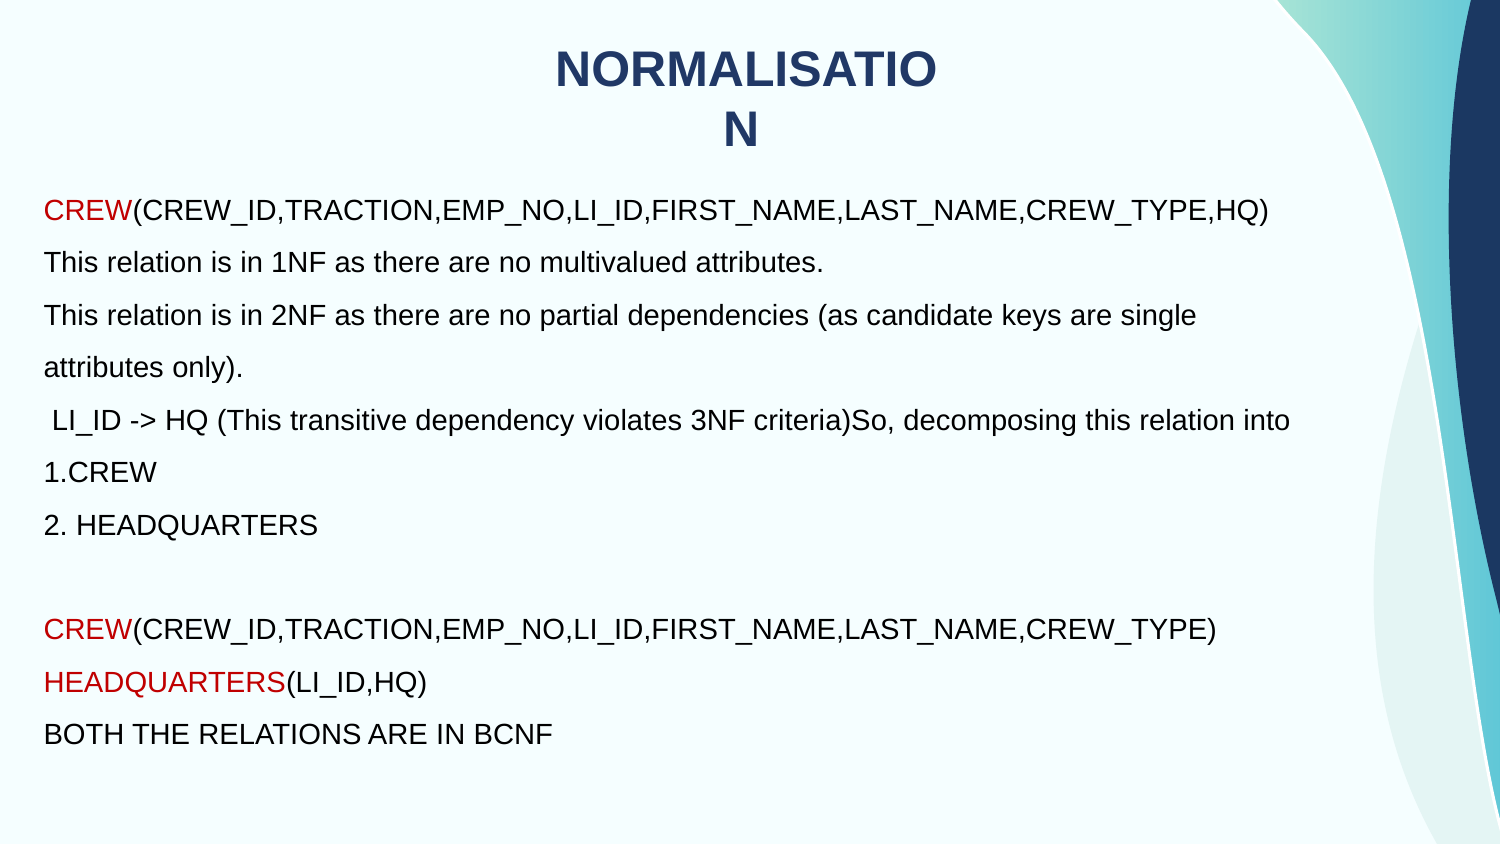

# NORMALISATION

CREW(CREW_ID,TRACTION,EMP_NO,LI_ID,FIRST_NAME,LAST_NAME,CREW_TYPE,HQ)
This relation is in 1NF as there are no multivalued attributes.
This relation is in 2NF as there are no partial dependencies (as candidate keys are single attributes only).
 LI_ID -> HQ (This transitive dependency violates 3NF criteria)So, decomposing this relation into
1.CREW
2. HEADQUARTERS

CREW(CREW_ID,TRACTION,EMP_NO,LI_ID,FIRST_NAME,LAST_NAME,CREW_TYPE)
HEADQUARTERS(LI_ID,HQ)
BOTH THE RELATIONS ARE IN BCNF